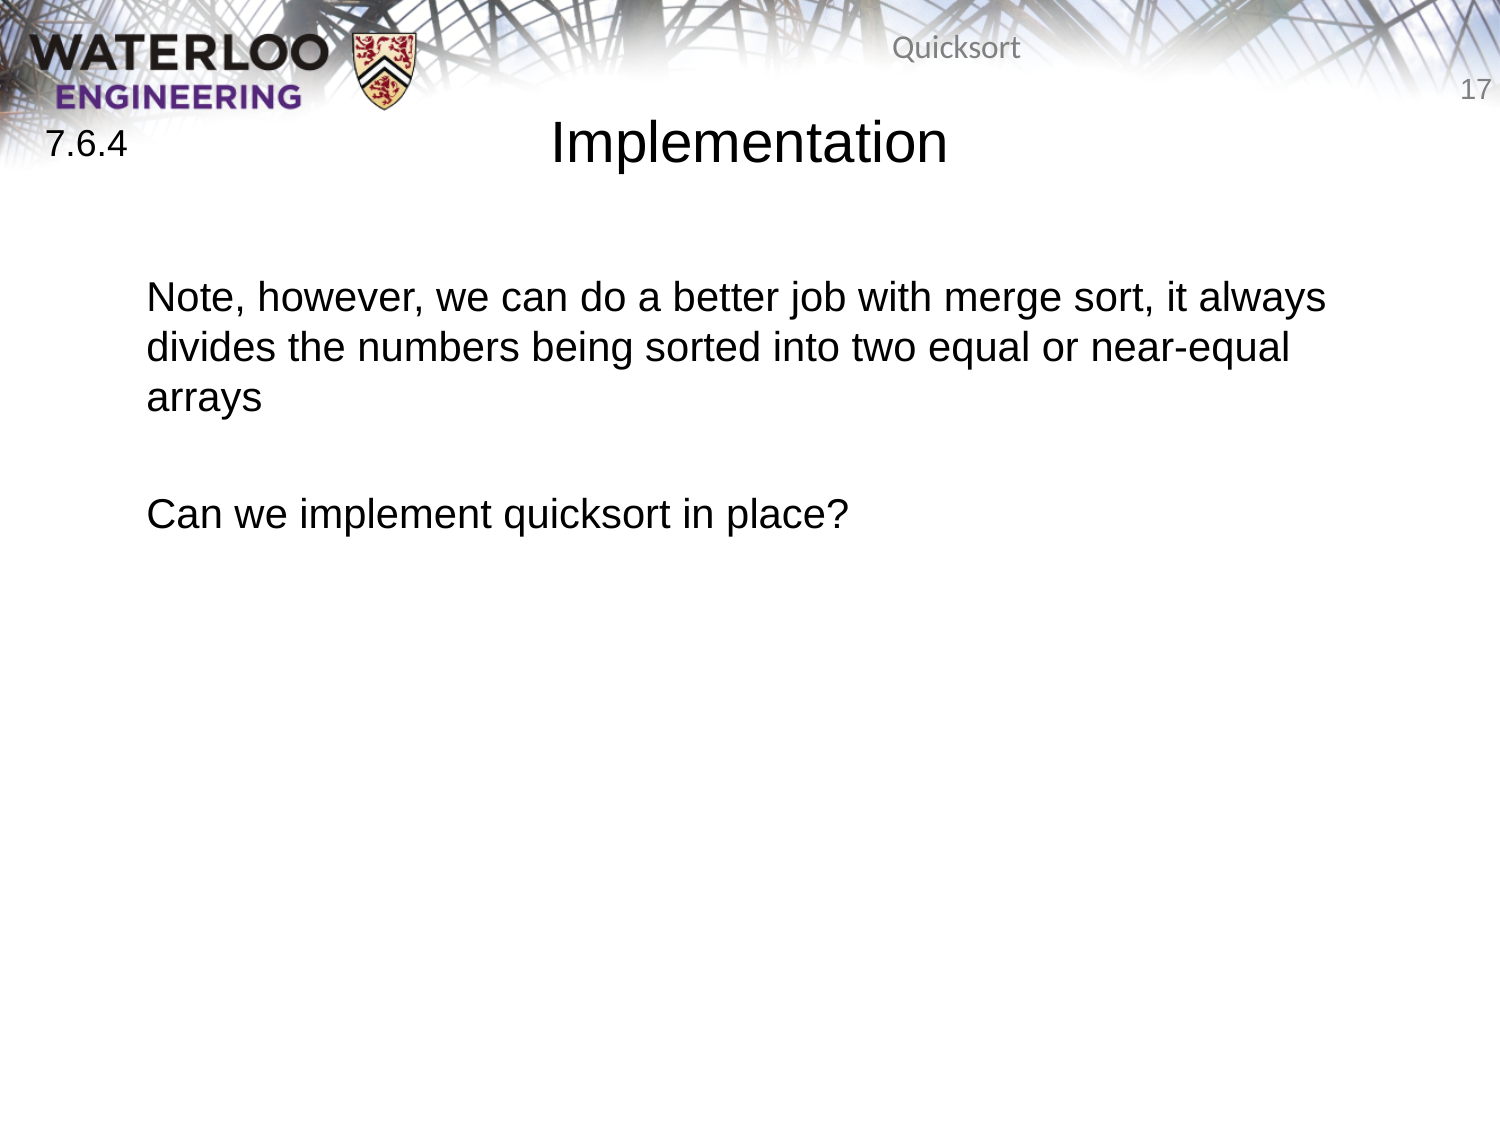

# Implementation
7.6.4
	Note, however, we can do a better job with merge sort, it always divides the numbers being sorted into two equal or near-equal arrays

	Can we implement quicksort in place?